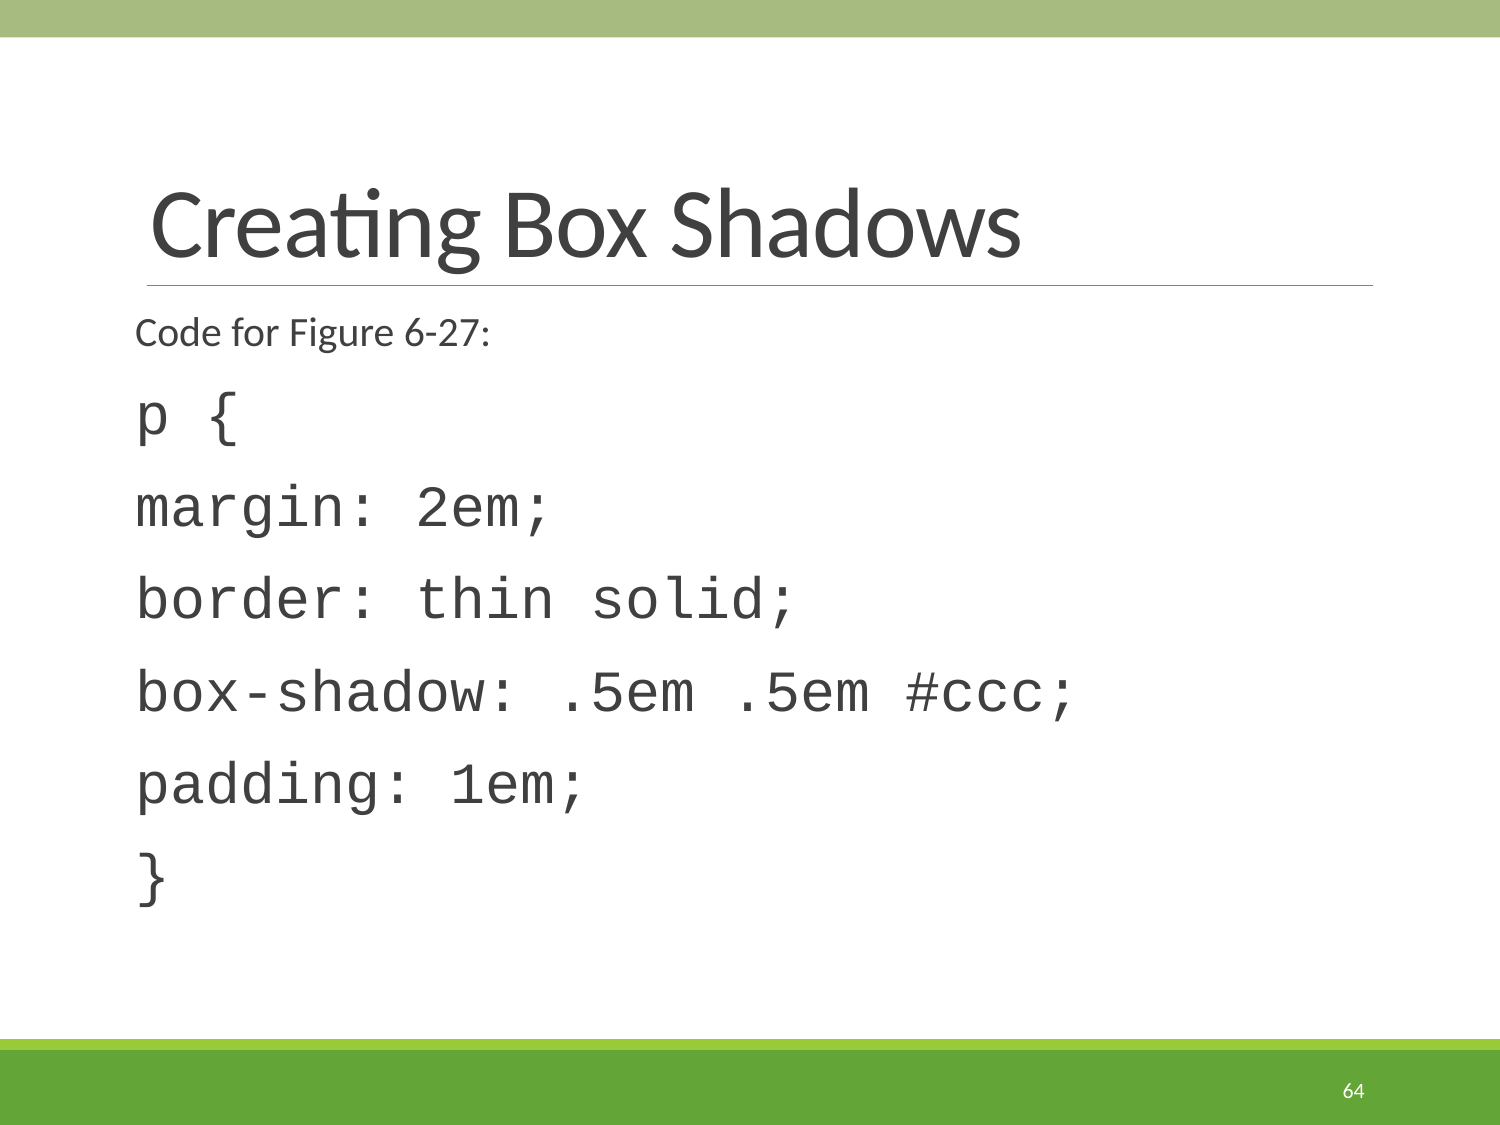

# Creating Box Shadows
Code for Figure 6-27:
p {
margin: 2em;
border: thin solid;
box-shadow: .5em .5em #ccc;
padding: 1em;
}
64